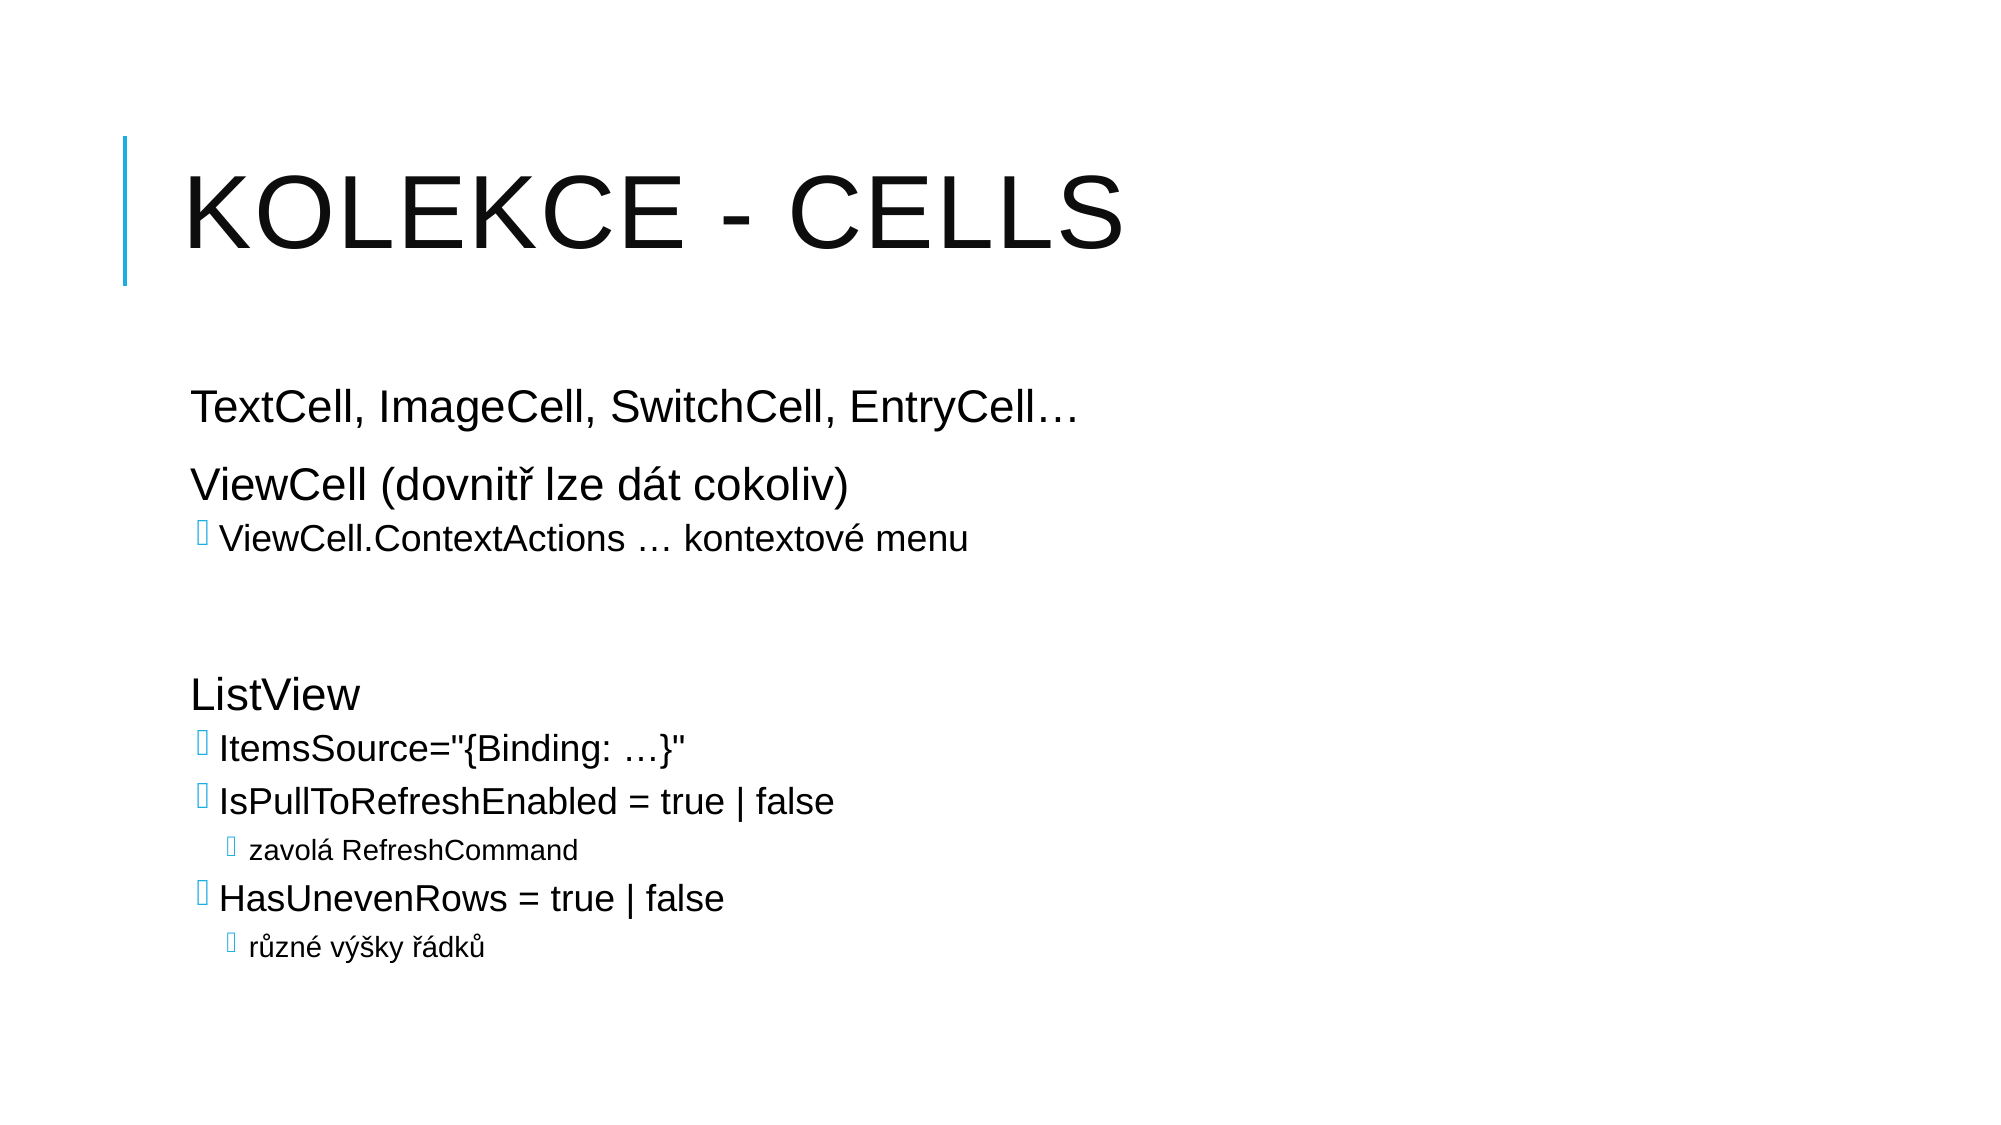

# Kolekce - Cells
TextCell, ImageCell, SwitchCell, EntryCell…
ViewCell (dovnitř lze dát cokoliv)
ViewCell.ContextActions … kontextové menu

ListView
ItemsSource="{Binding: …}"
IsPullToRefreshEnabled = true | false
zavolá RefreshCommand
HasUnevenRows = true | false
různé výšky řádků